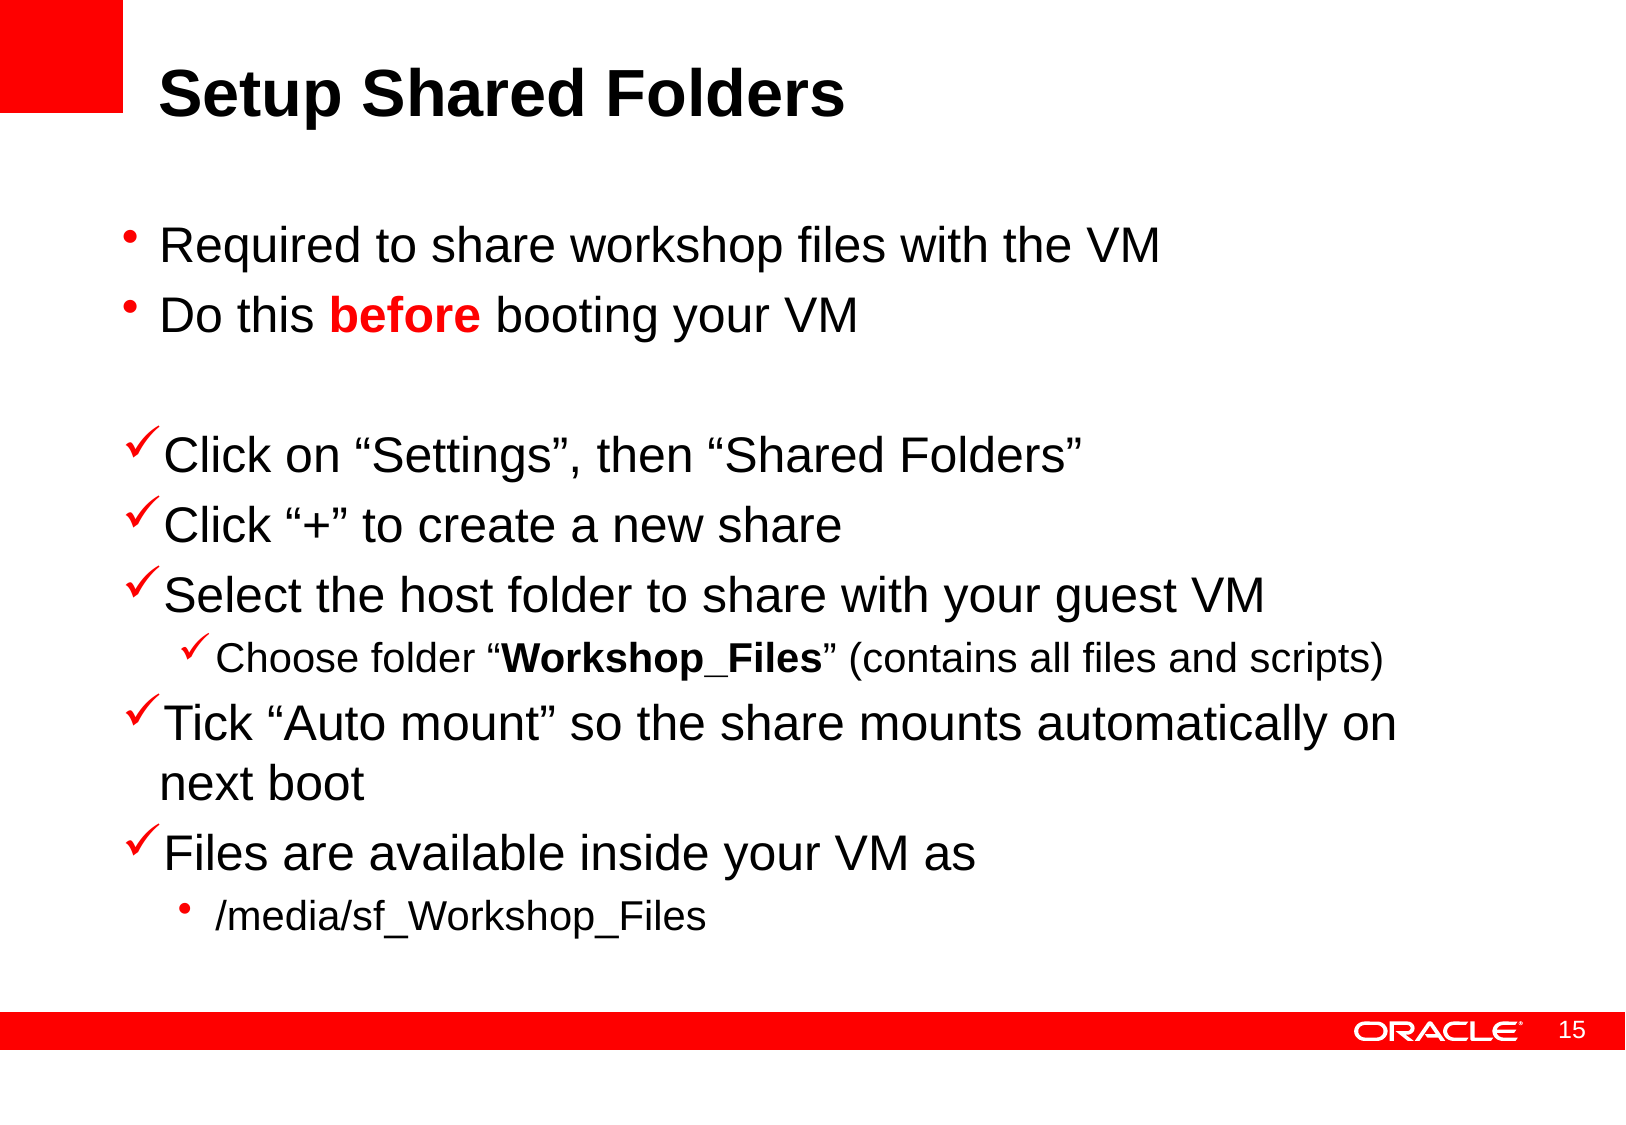

# Setup Shared Folders
Required to share workshop files with the VM
Do this before booting your VM

Click on “Settings”, then “Shared Folders”
Click “+” to create a new share
Select the host folder to share with your guest VM
Choose folder “Workshop_Files” (contains all files and scripts)
Tick “Auto mount” so the share mounts automatically on next boot
Files are available inside your VM as
/media/sf_Workshop_Files